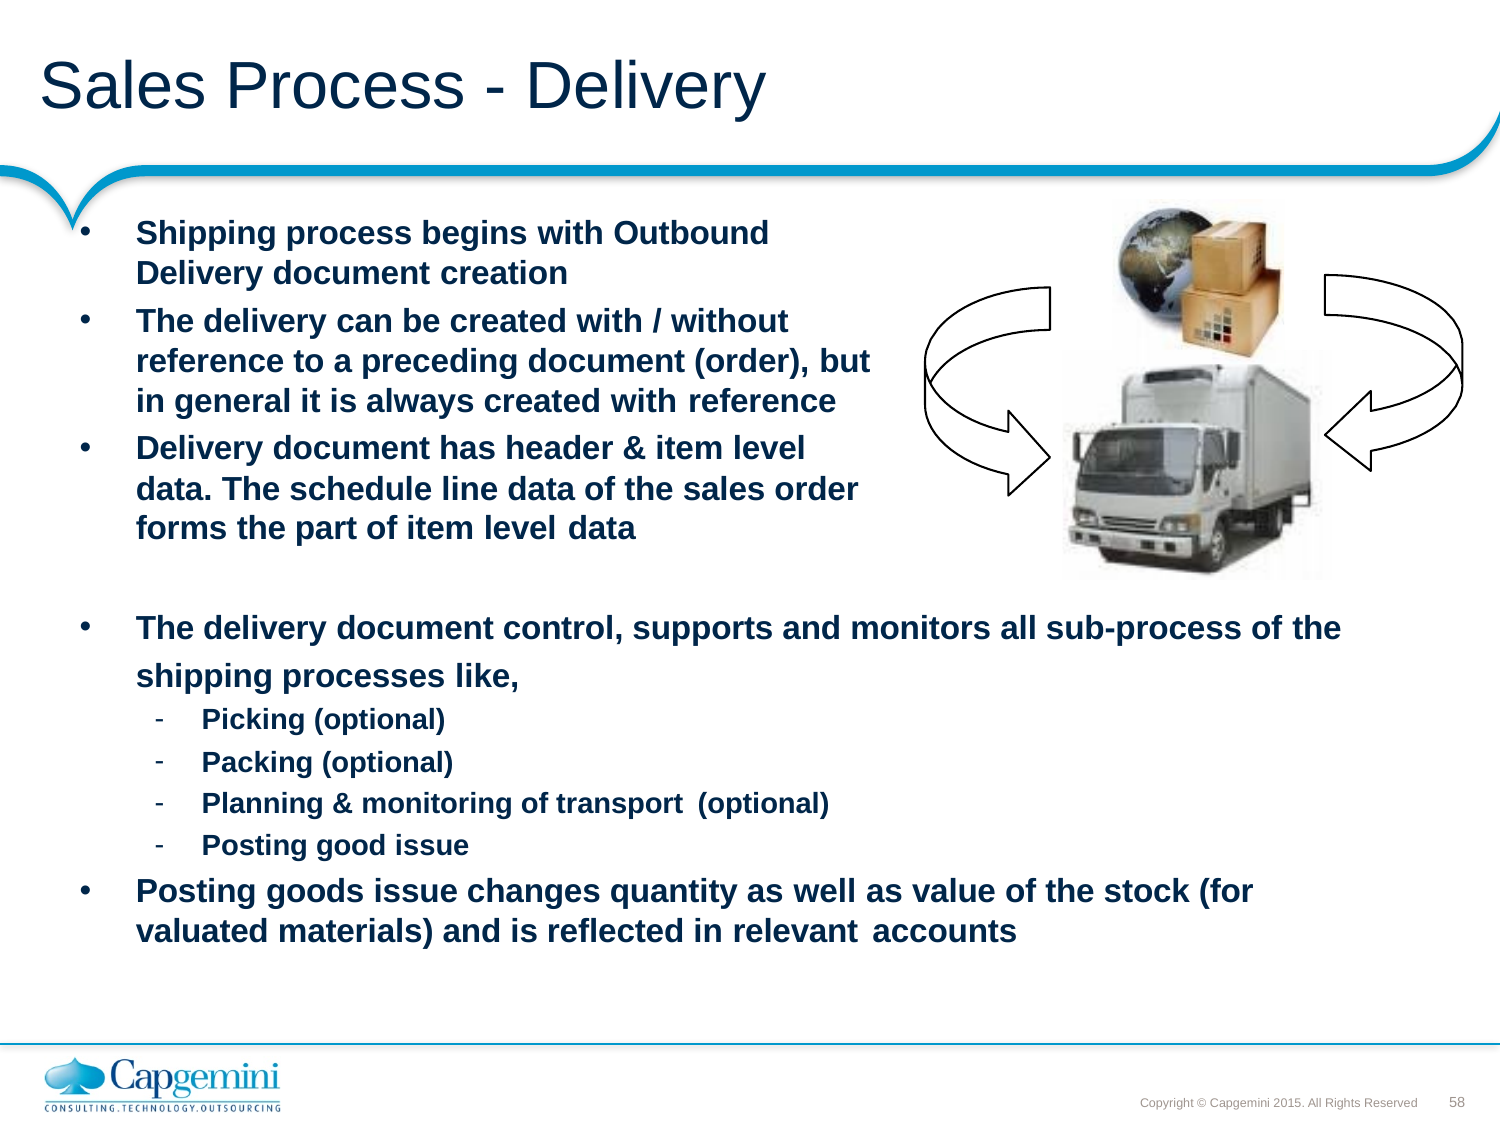

# Sales Process - Delivery

Shipping process begins with Outbound
Delivery document creation
The delivery can be created with / without  reference to a preceding document (order), but  in general it is always created with reference
Delivery document has header & item level  data. The schedule line data of the sales order  forms the part of item level data

The delivery document control, supports and monitors all sub-process of the  shipping processes like,
Picking (optional)
Packing (optional)
Planning & monitoring of transport (optional)
Posting good issue
Posting goods issue changes quantity as well as value of the stock (for  valuated materials) and is reflected in relevant accounts